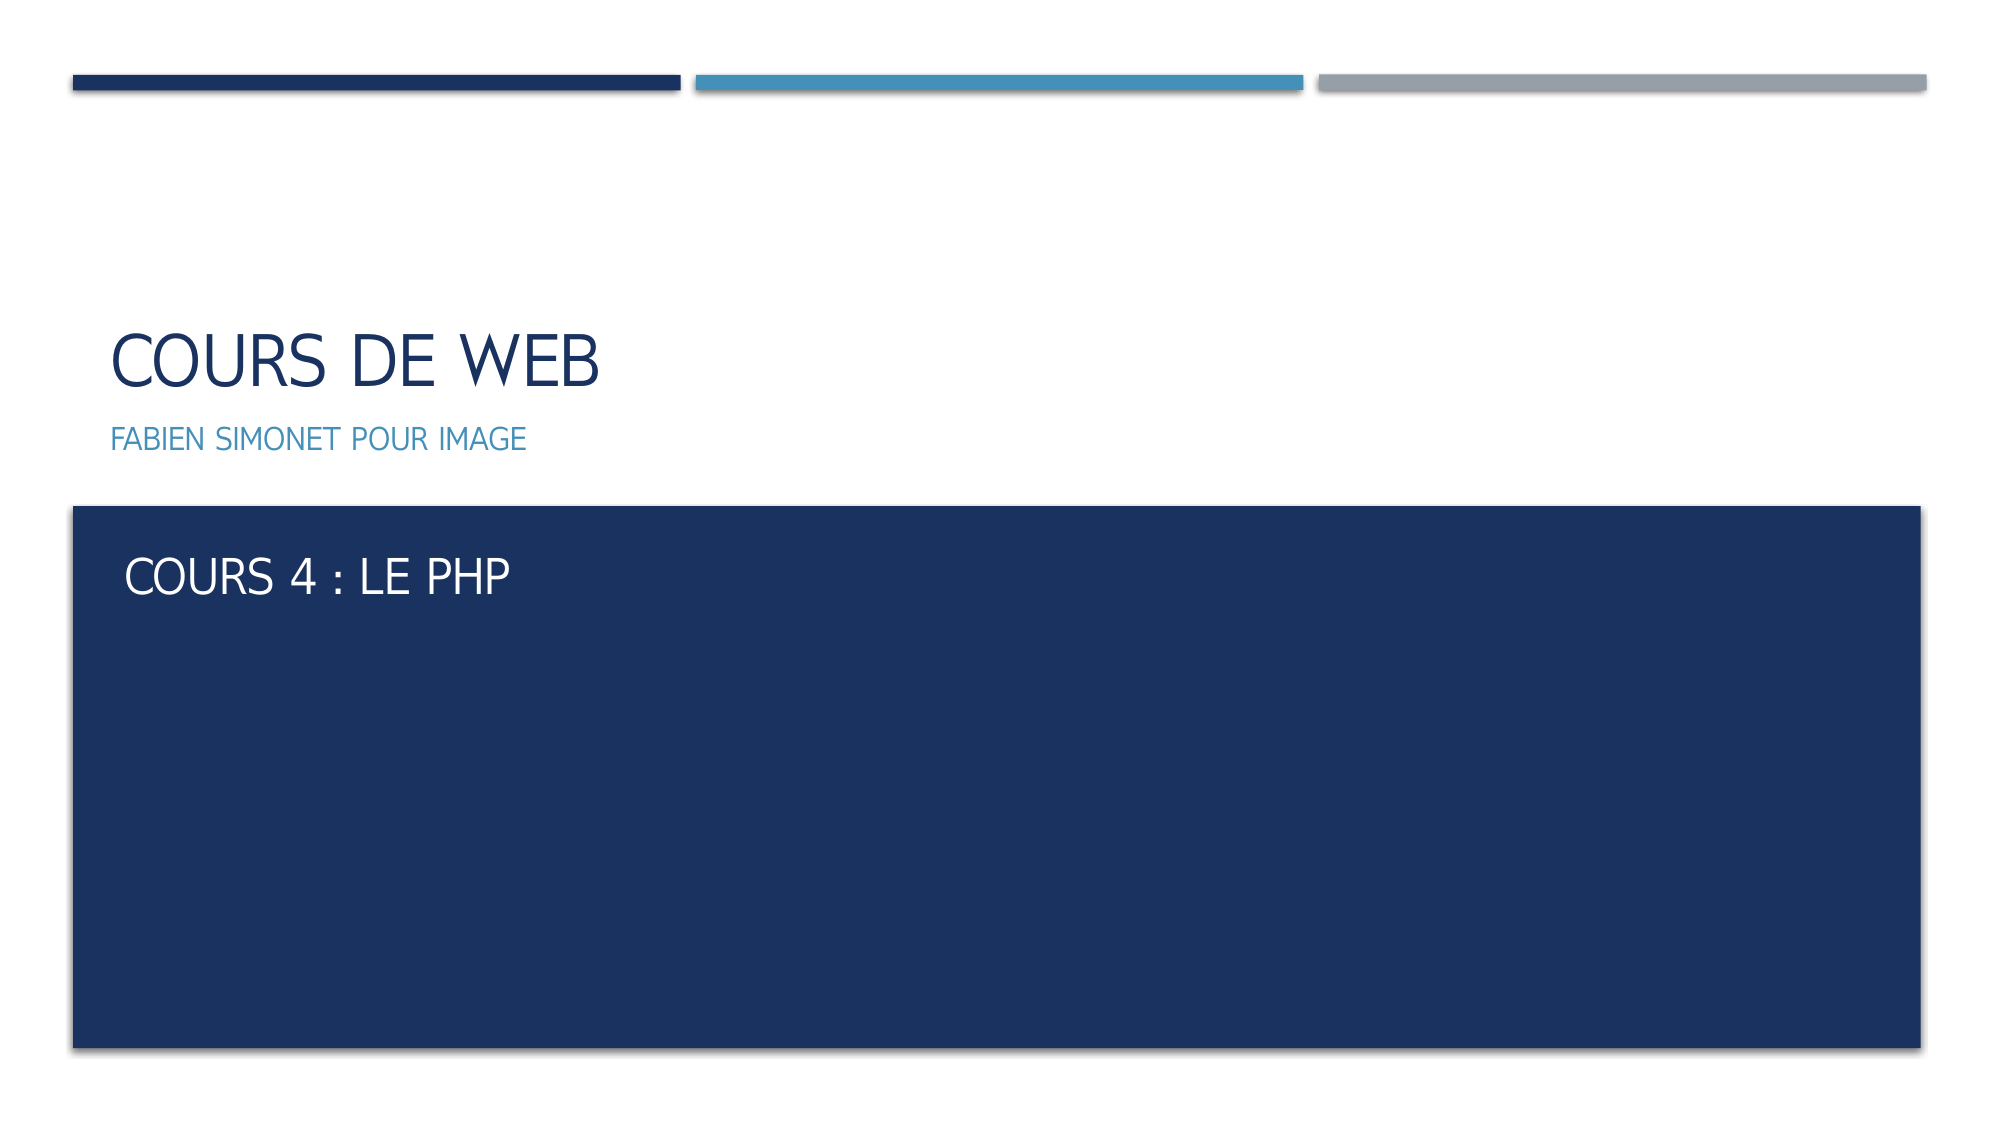

# COURS DE WEB
FABIEN SIMONET POUR IMAGE
COURS 4 : LE PHP